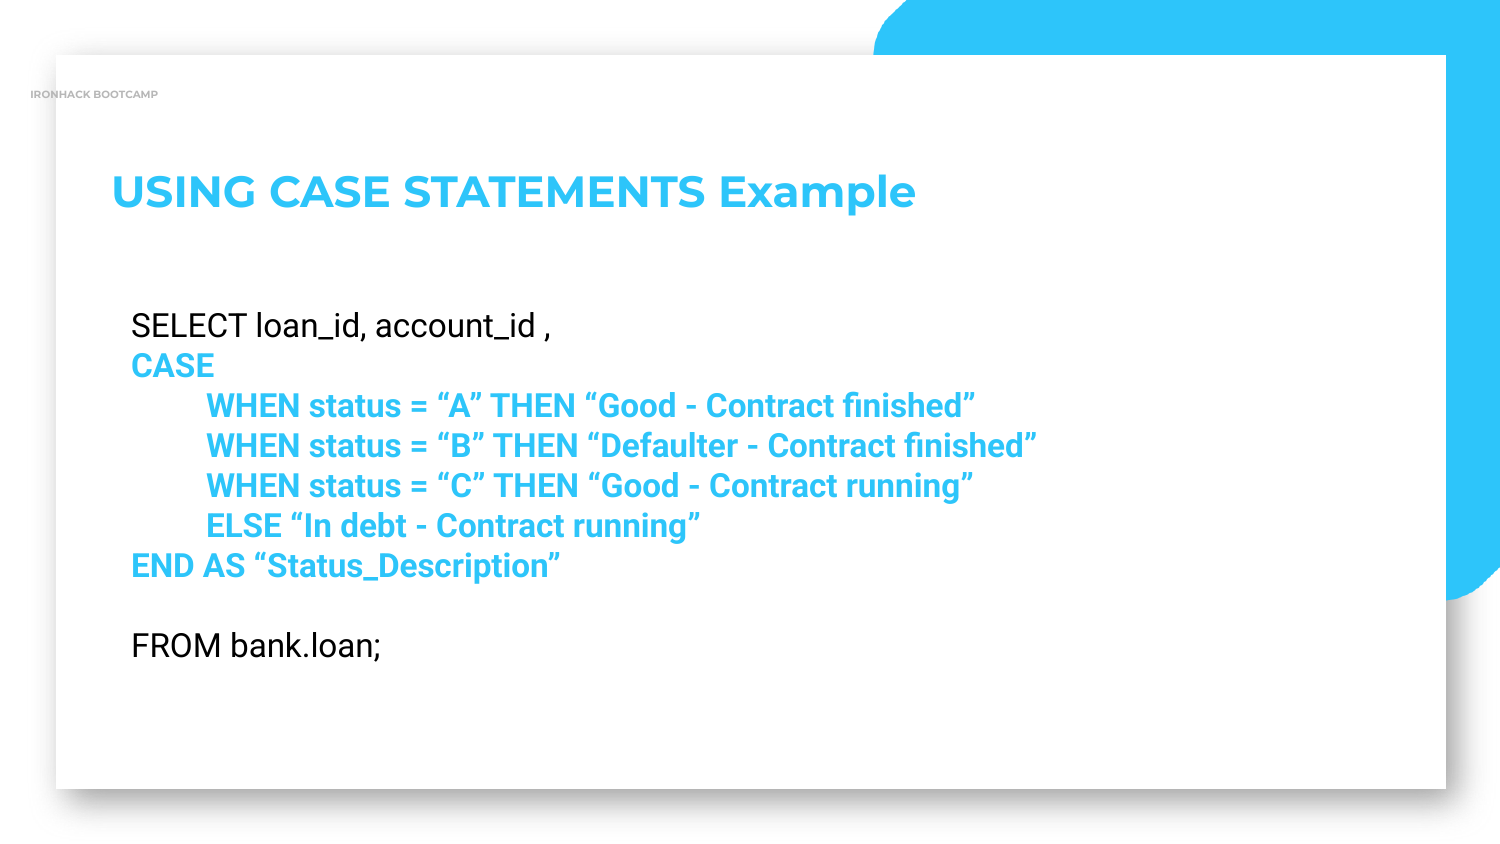

IRONHACK BOOTCAMP
USING CASE STATEMENTS Example

SELECT loan_id, account_id ,
CASE
WHEN status = “A” THEN “Good - Contract finished”
WHEN status = “B” THEN “Defaulter - Contract finished”
WHEN status = “C” THEN “Good - Contract running”
ELSE “In debt - Contract running”
END AS “Status_Description”

FROM bank.loan;